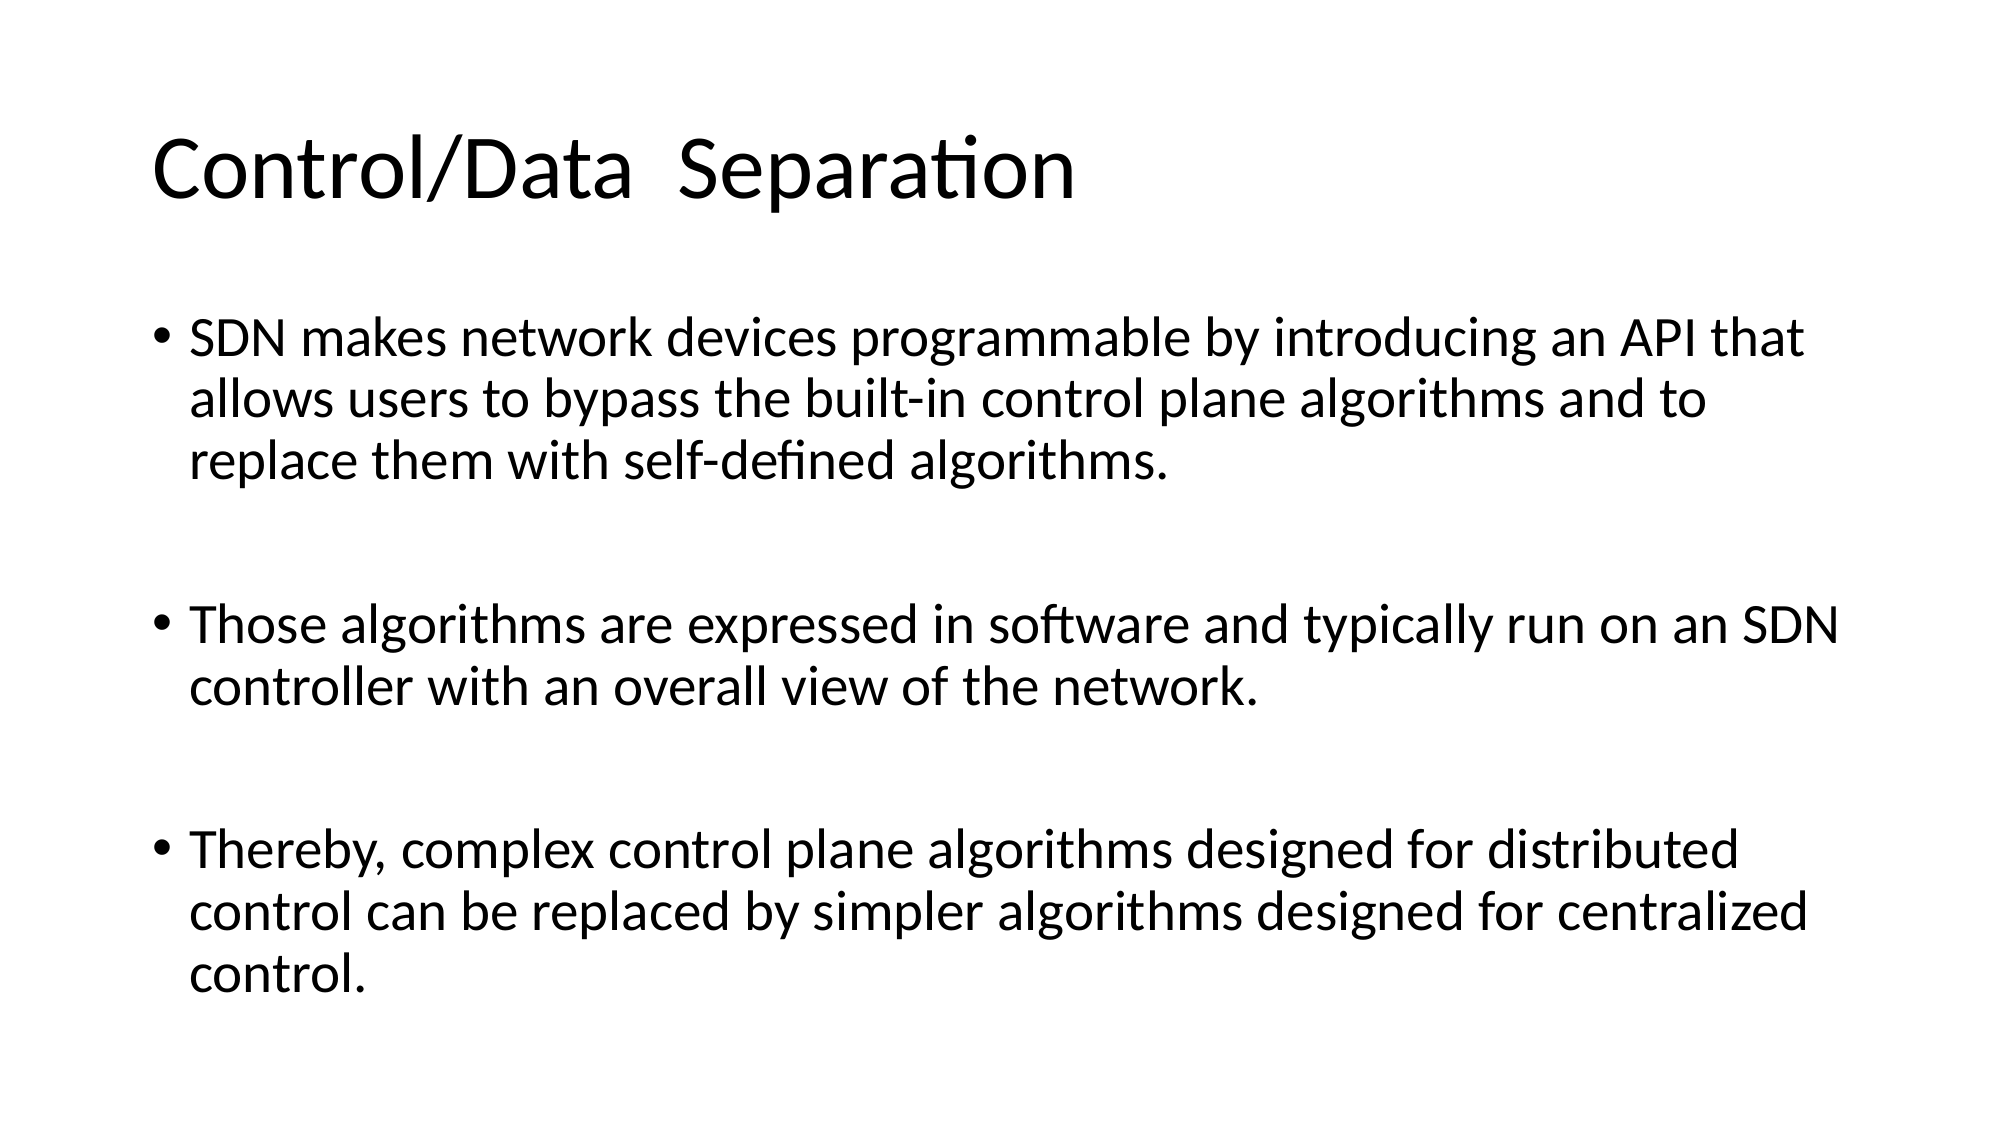

# Control/Data  Separation
SDN makes network devices programmable by introducing an API that allows users to bypass the built-in control plane algorithms and to replace them with self-defined algorithms.

Those algorithms are expressed in software and typically run on an SDN controller with an overall view of the network.

Thereby, complex control plane algorithms designed for distributed control can be replaced by simpler algorithms designed for centralized control.